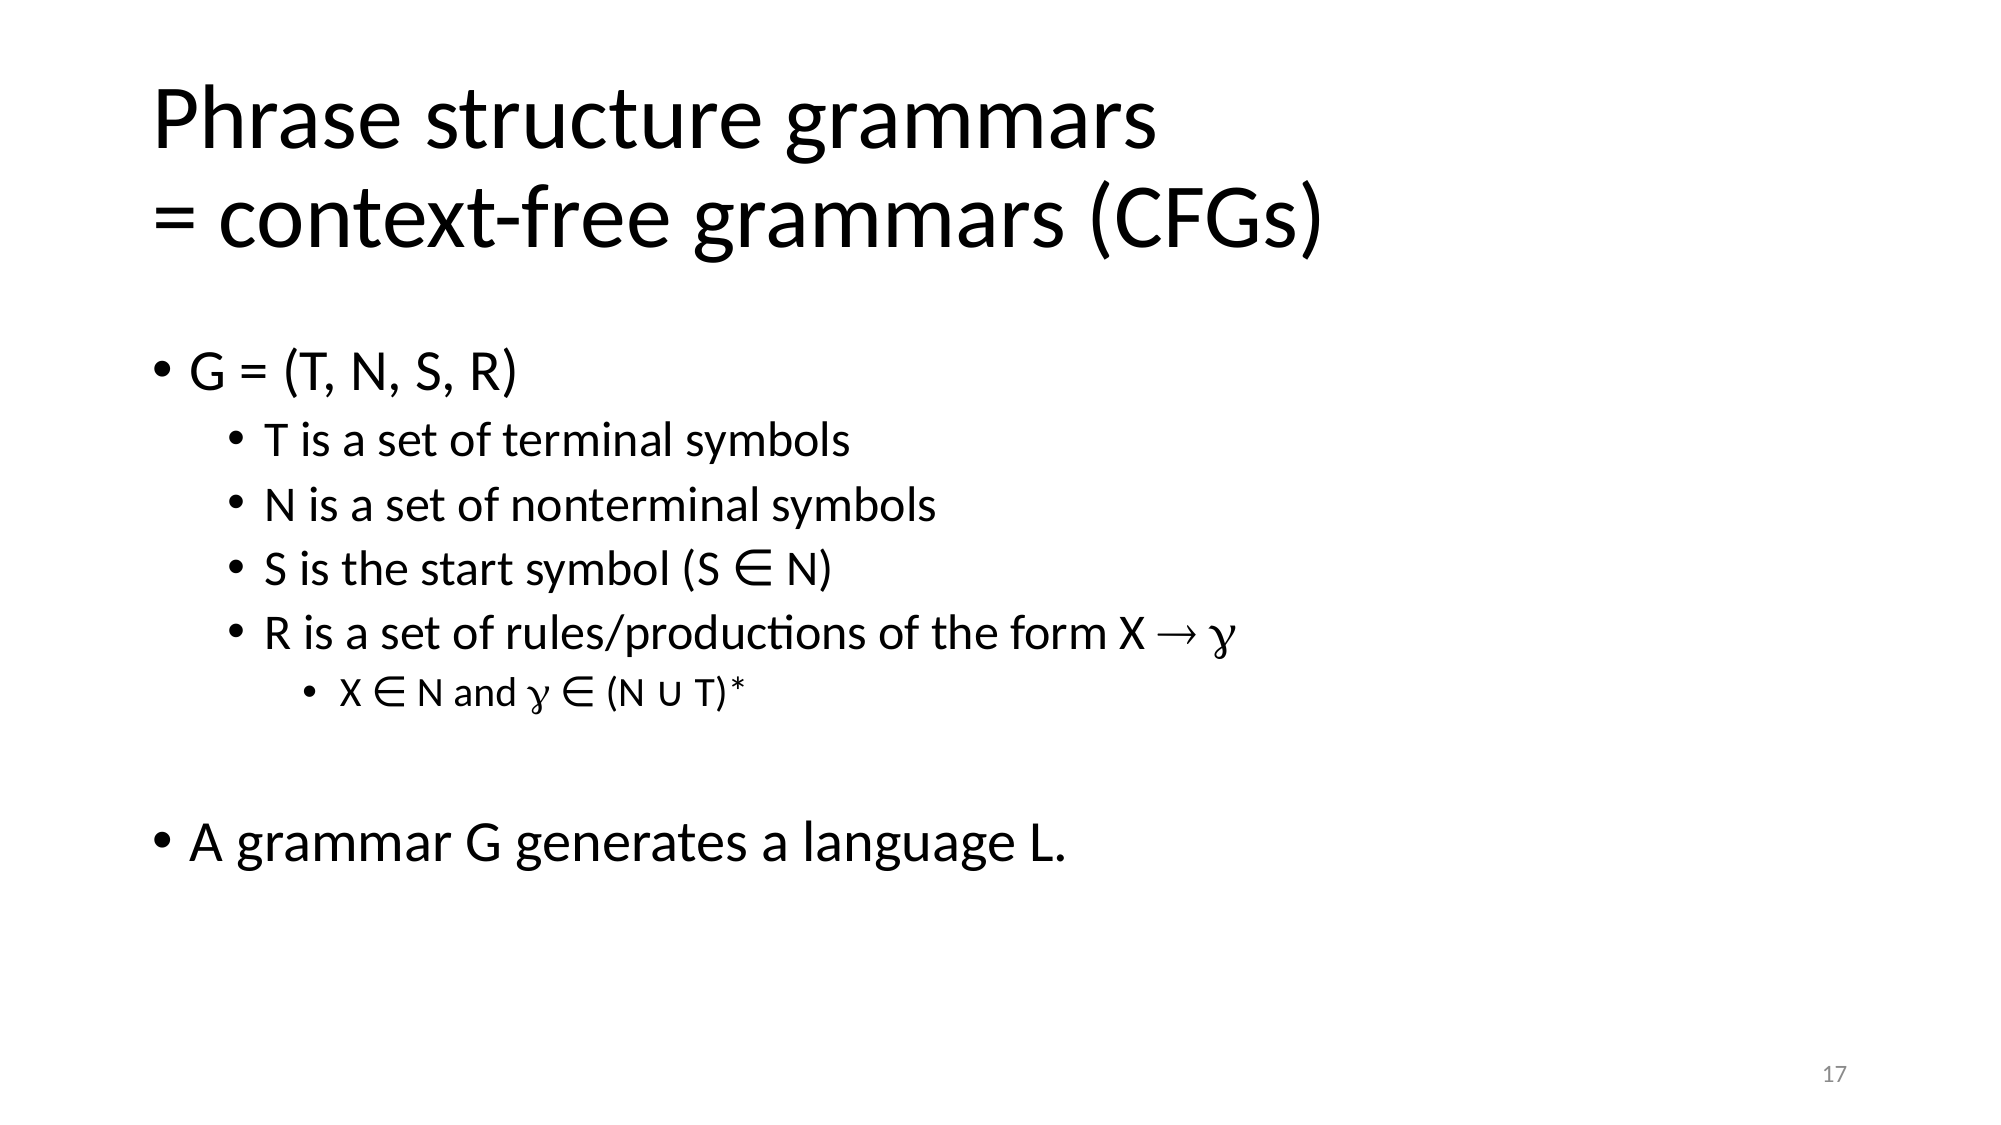

# Phrase structure grammars = context-free grammars (CFGs)
G = (T, N, S, R)
T is a set of terminal symbols
N is a set of nonterminal symbols
S is the start symbol (S ∈ N)
R is a set of rules/productions of the form X → γ
X ∈ N and γ ∈ (N ∪ T)*

A grammar G generates a language L.

17